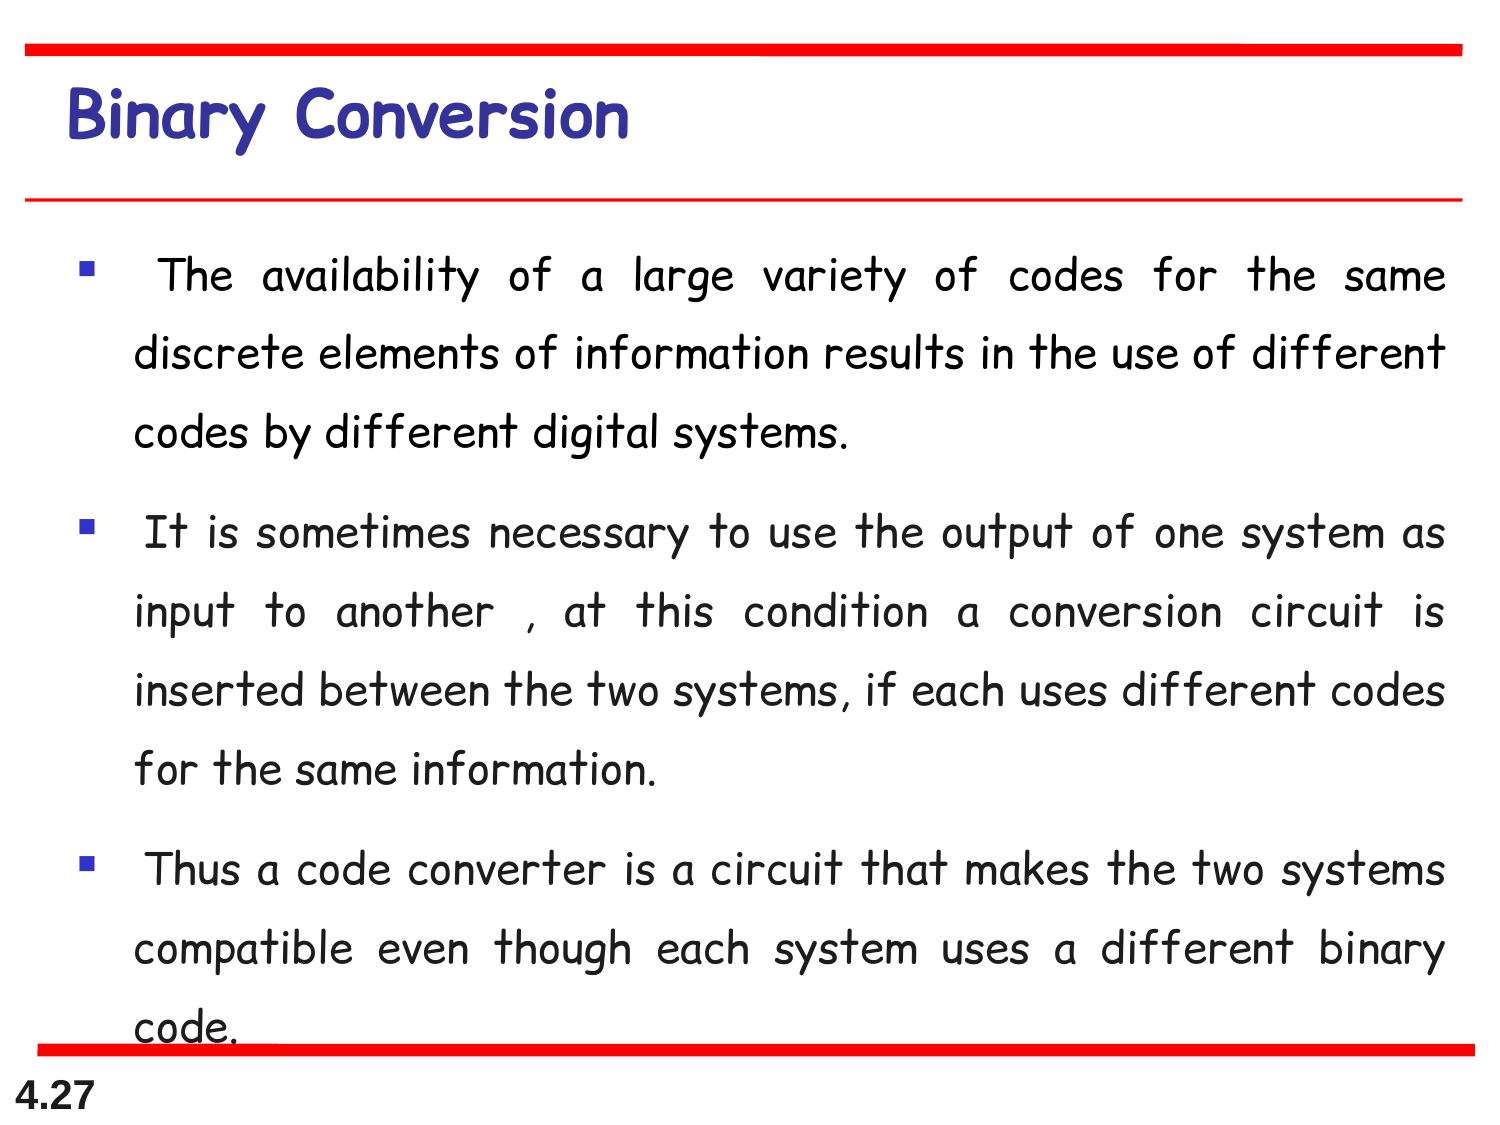

Binary Conversion

 The availability of a large variety of codes for the same discrete elements of information results in the use of different codes by different digital systems.
 It is sometimes necessary to use the output of one system as input to another , at this condition a conversion circuit is inserted between the two systems, if each uses different codes for the same information.
 Thus a code converter is a circuit that makes the two systems compatible even though each system uses a different binary code.

4.27